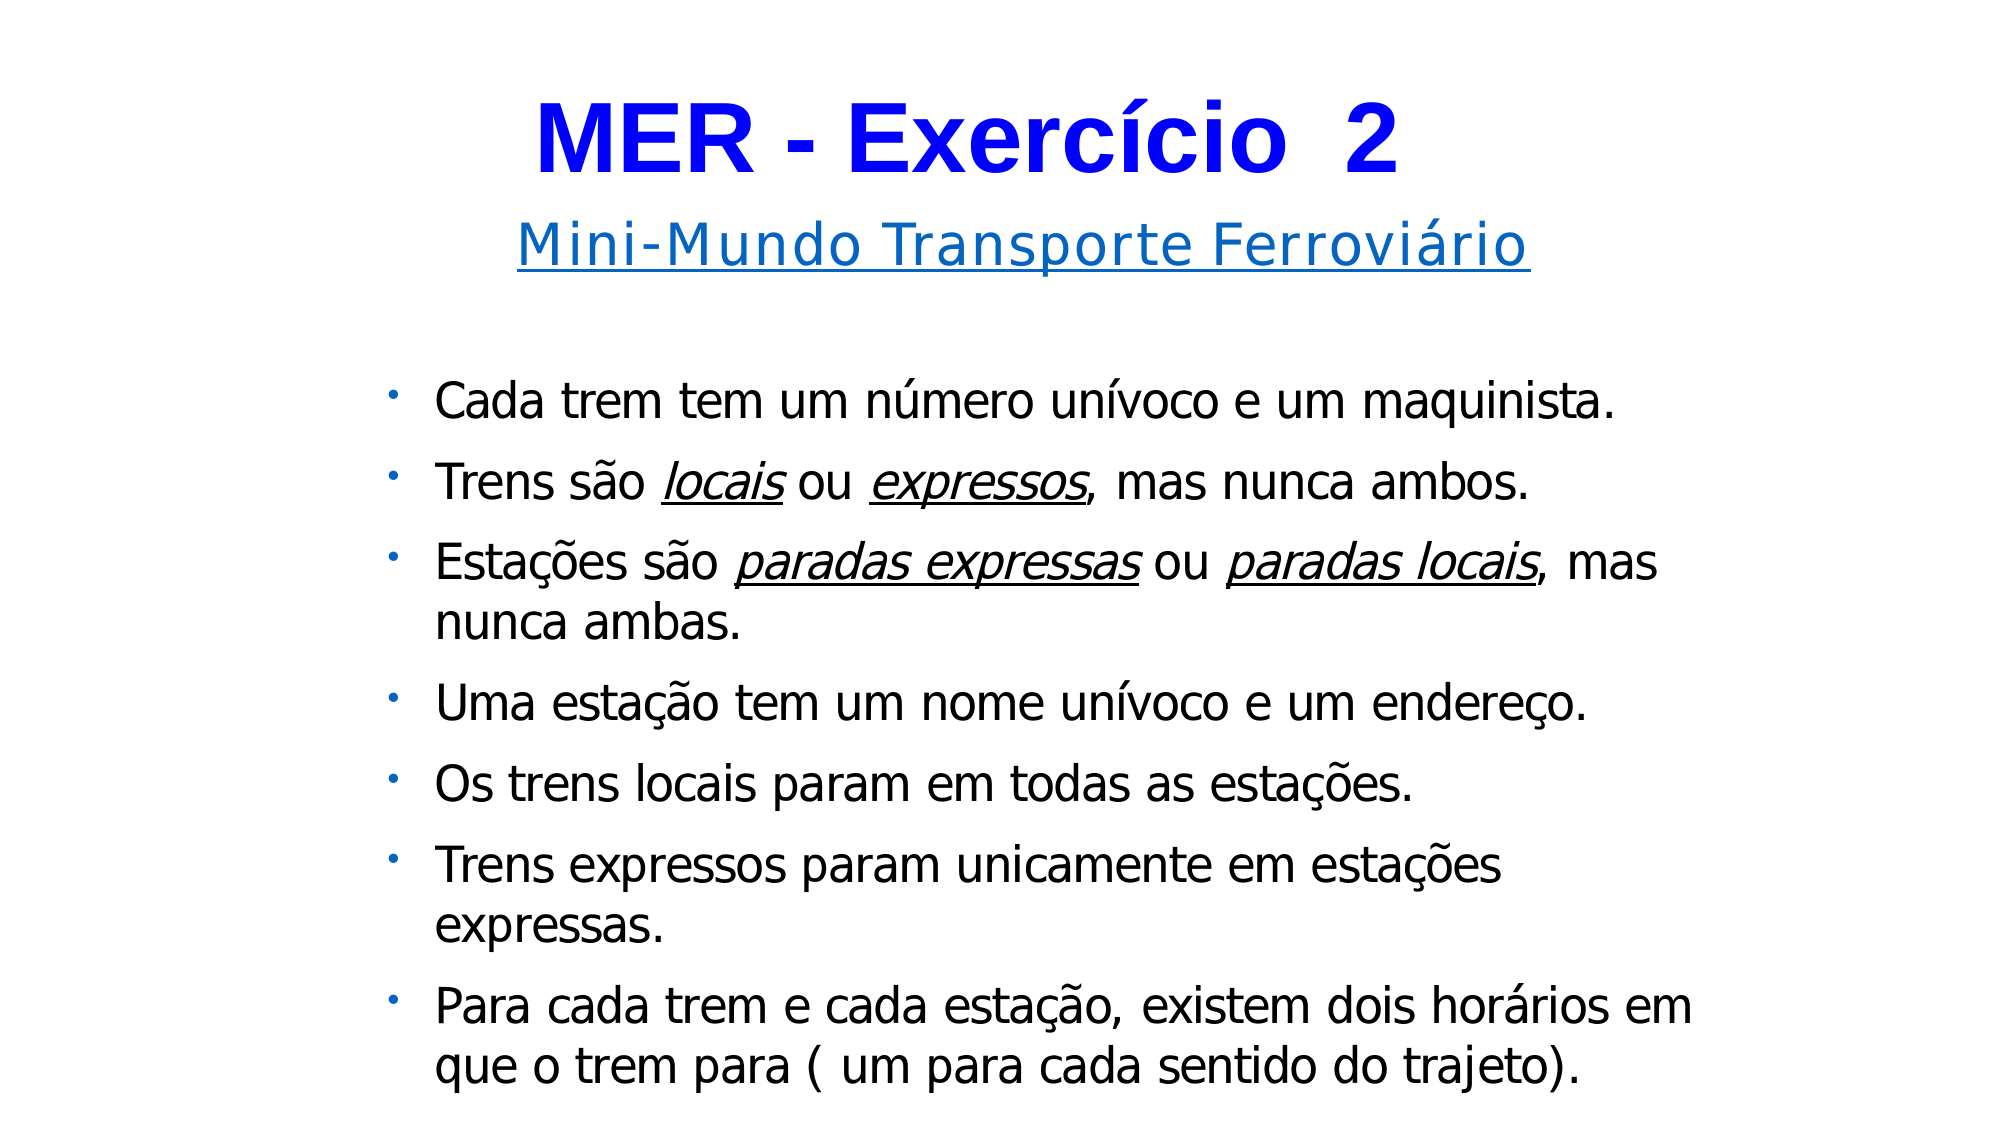

MER - Exercício  2
Mini-Mundo Transporte Ferroviário

Cada trem tem um número unívoco e um maquinista.
Trens são locais ou expressos, mas nunca ambos.
Estações são paradas expressas ou paradas locais, mas nunca ambas.
Uma estação tem um nome unívoco e um endereço.
Os trens locais param em todas as estações.
Trens expressos param unicamente em estações expressas.
Para cada trem e cada estação, existem dois horários em que o trem para ( um para cada sentido do trajeto).